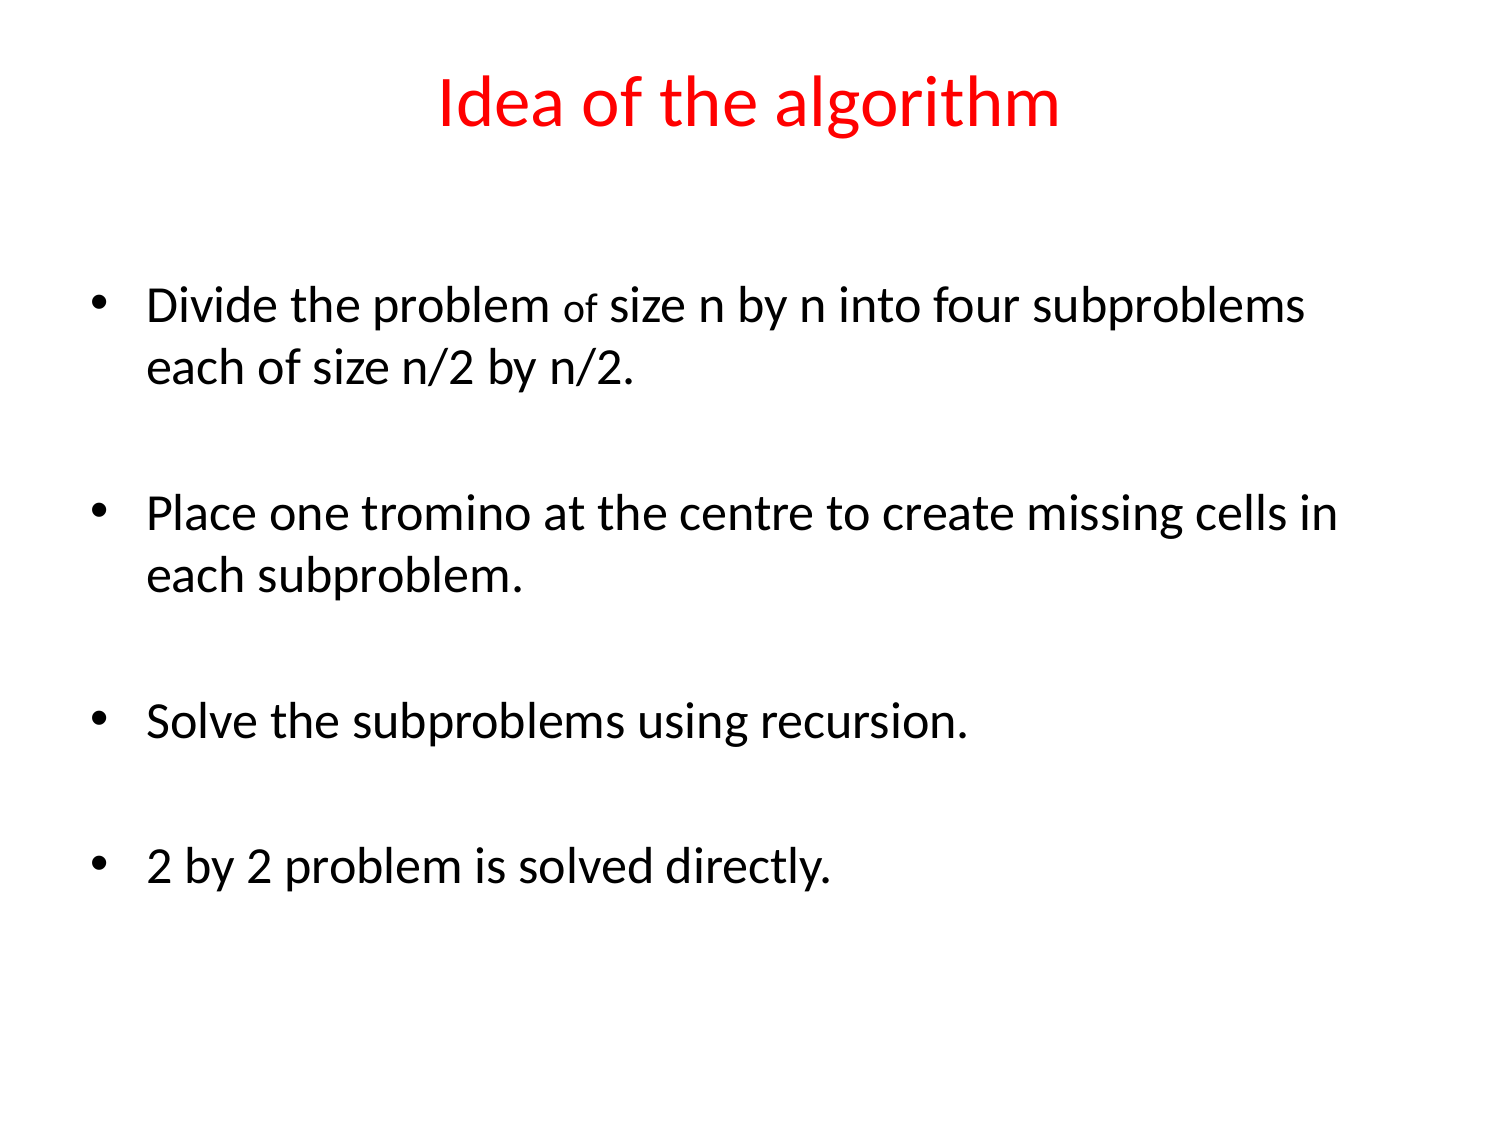

# Idea of the algorithm
Divide the problem of size n by n into four subproblems each of size n/2 by n/2.

Place one tromino at the centre to create missing cells in each subproblem.

Solve the subproblems using recursion.

2 by 2 problem is solved directly.